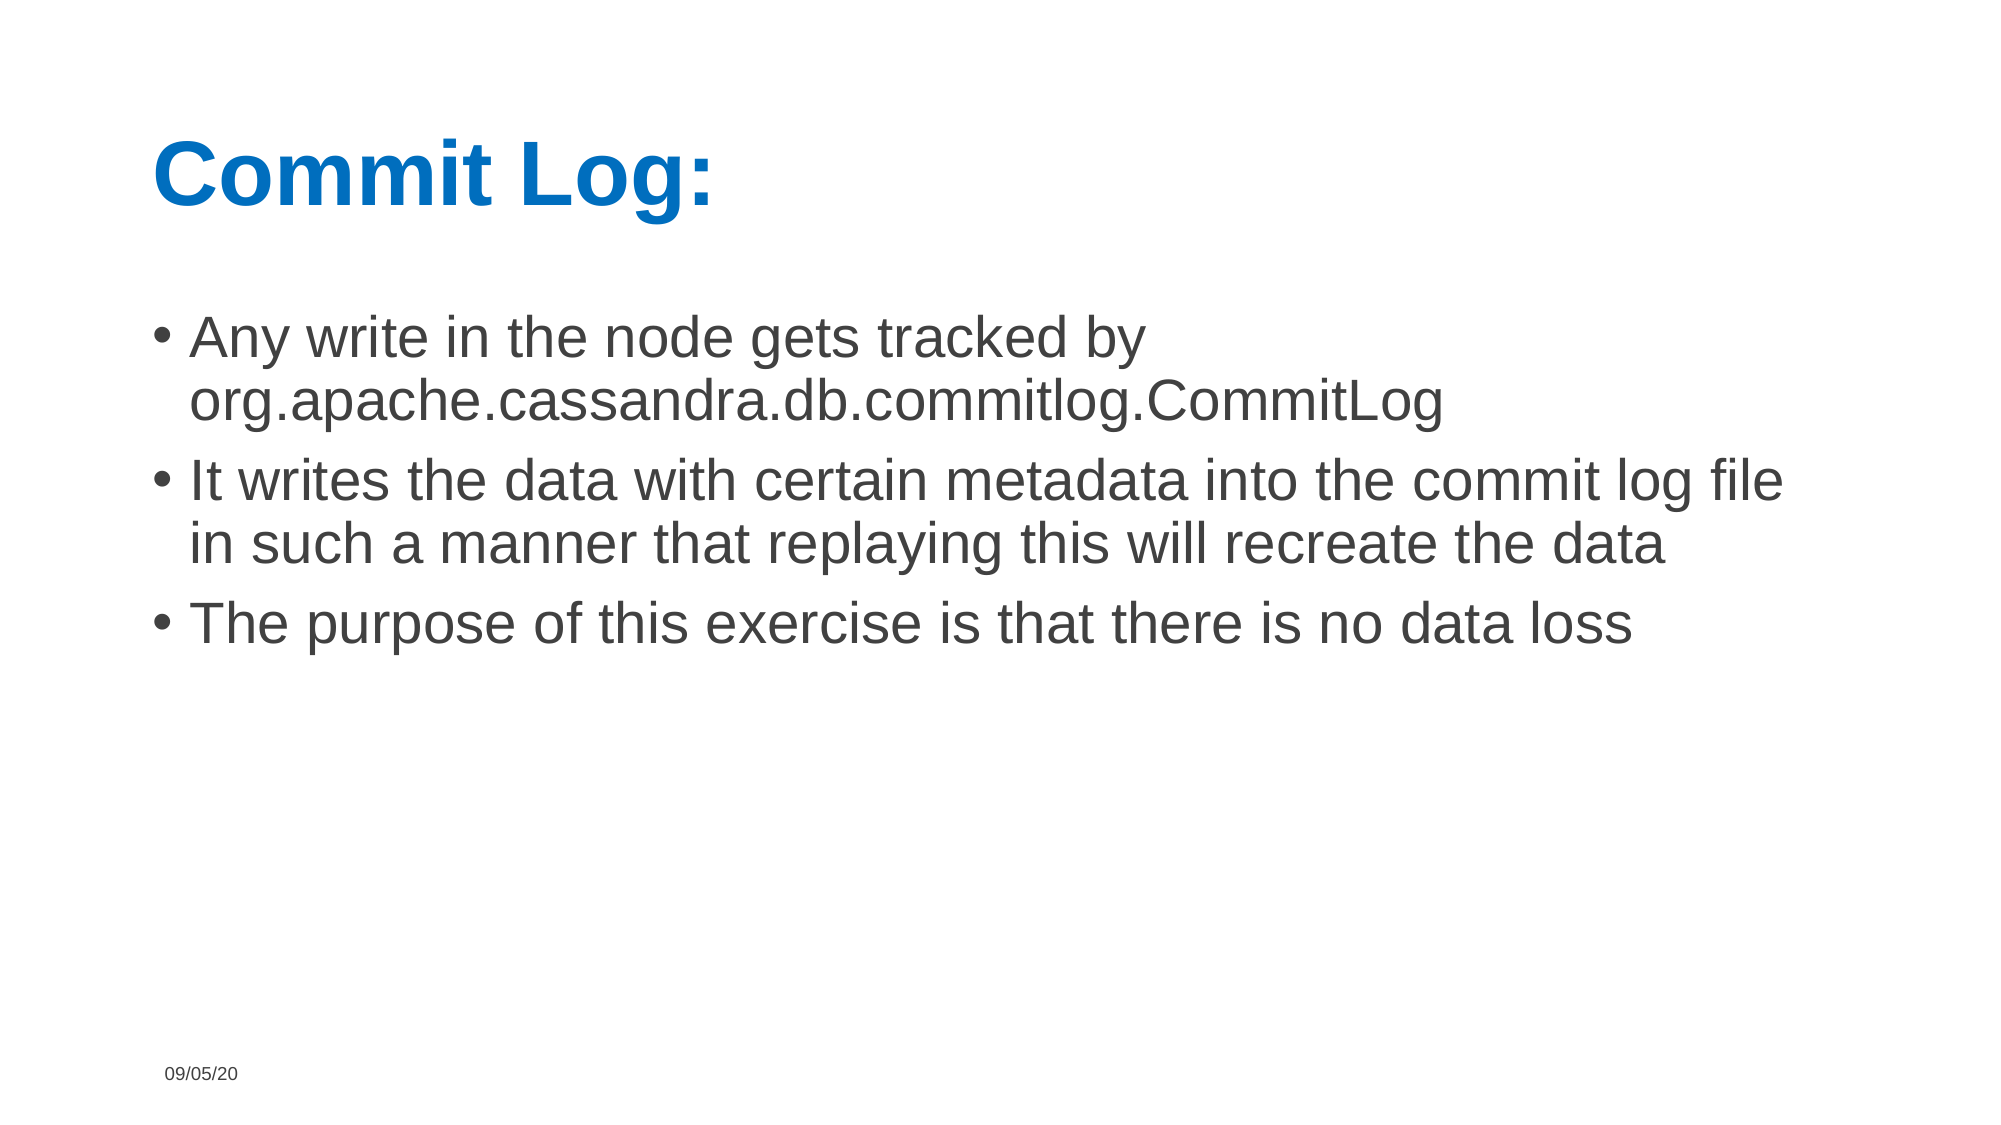

# Commit Log:
Any write in the node gets tracked by org.apache.cassandra.db.commitlog.CommitLog
It writes the data with certain metadata into the commit log file in such a manner that replaying this will recreate the data
The purpose of this exercise is that there is no data loss
09/05/20